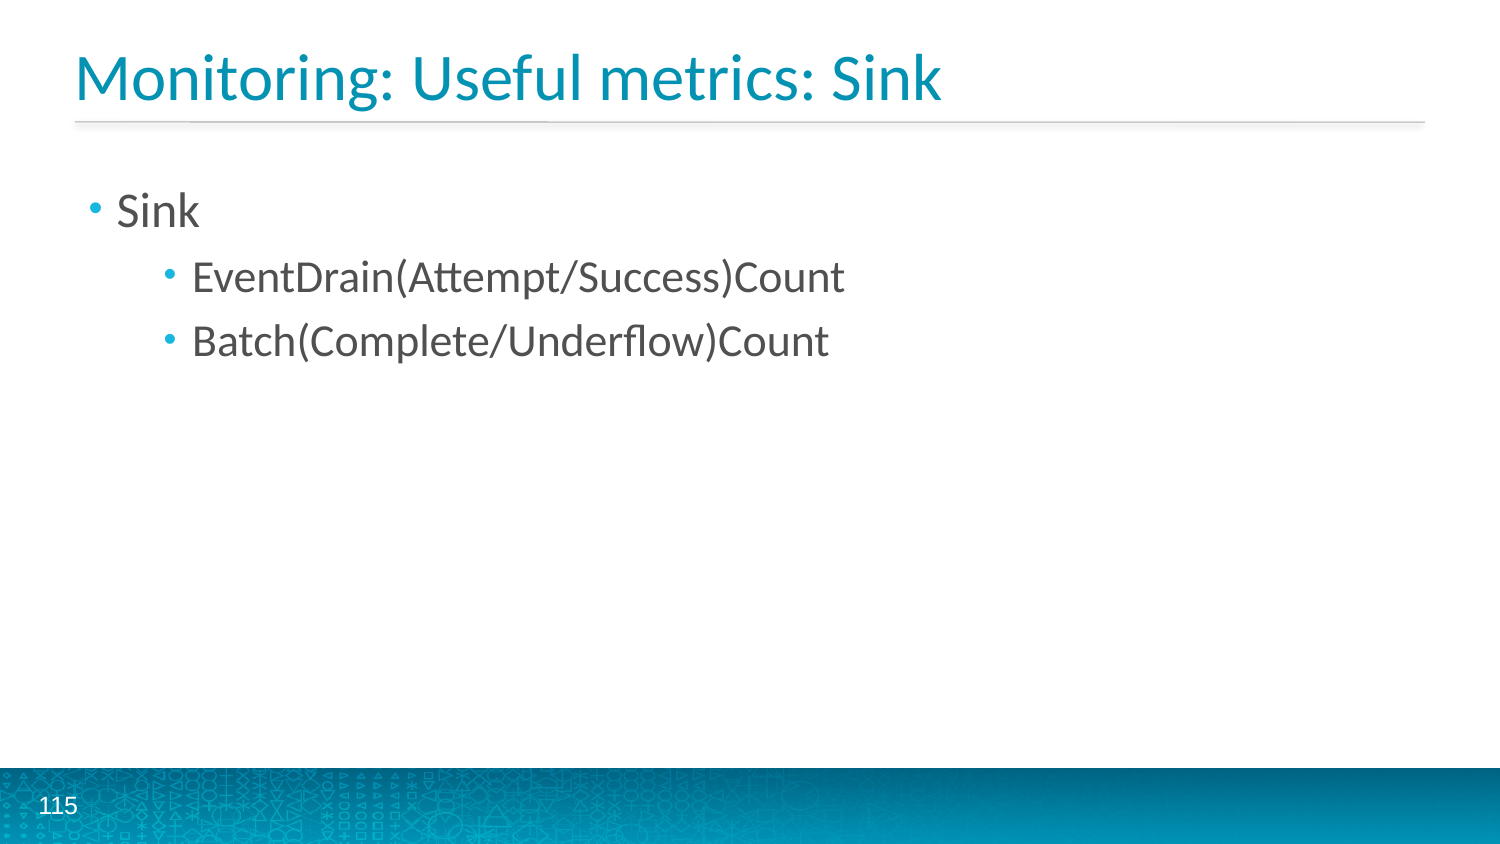

# Monitoring: Useful metrics: Sink
Sink
EventDrain(Attempt/Success)Count
Batch(Complete/Underflow)Count
115